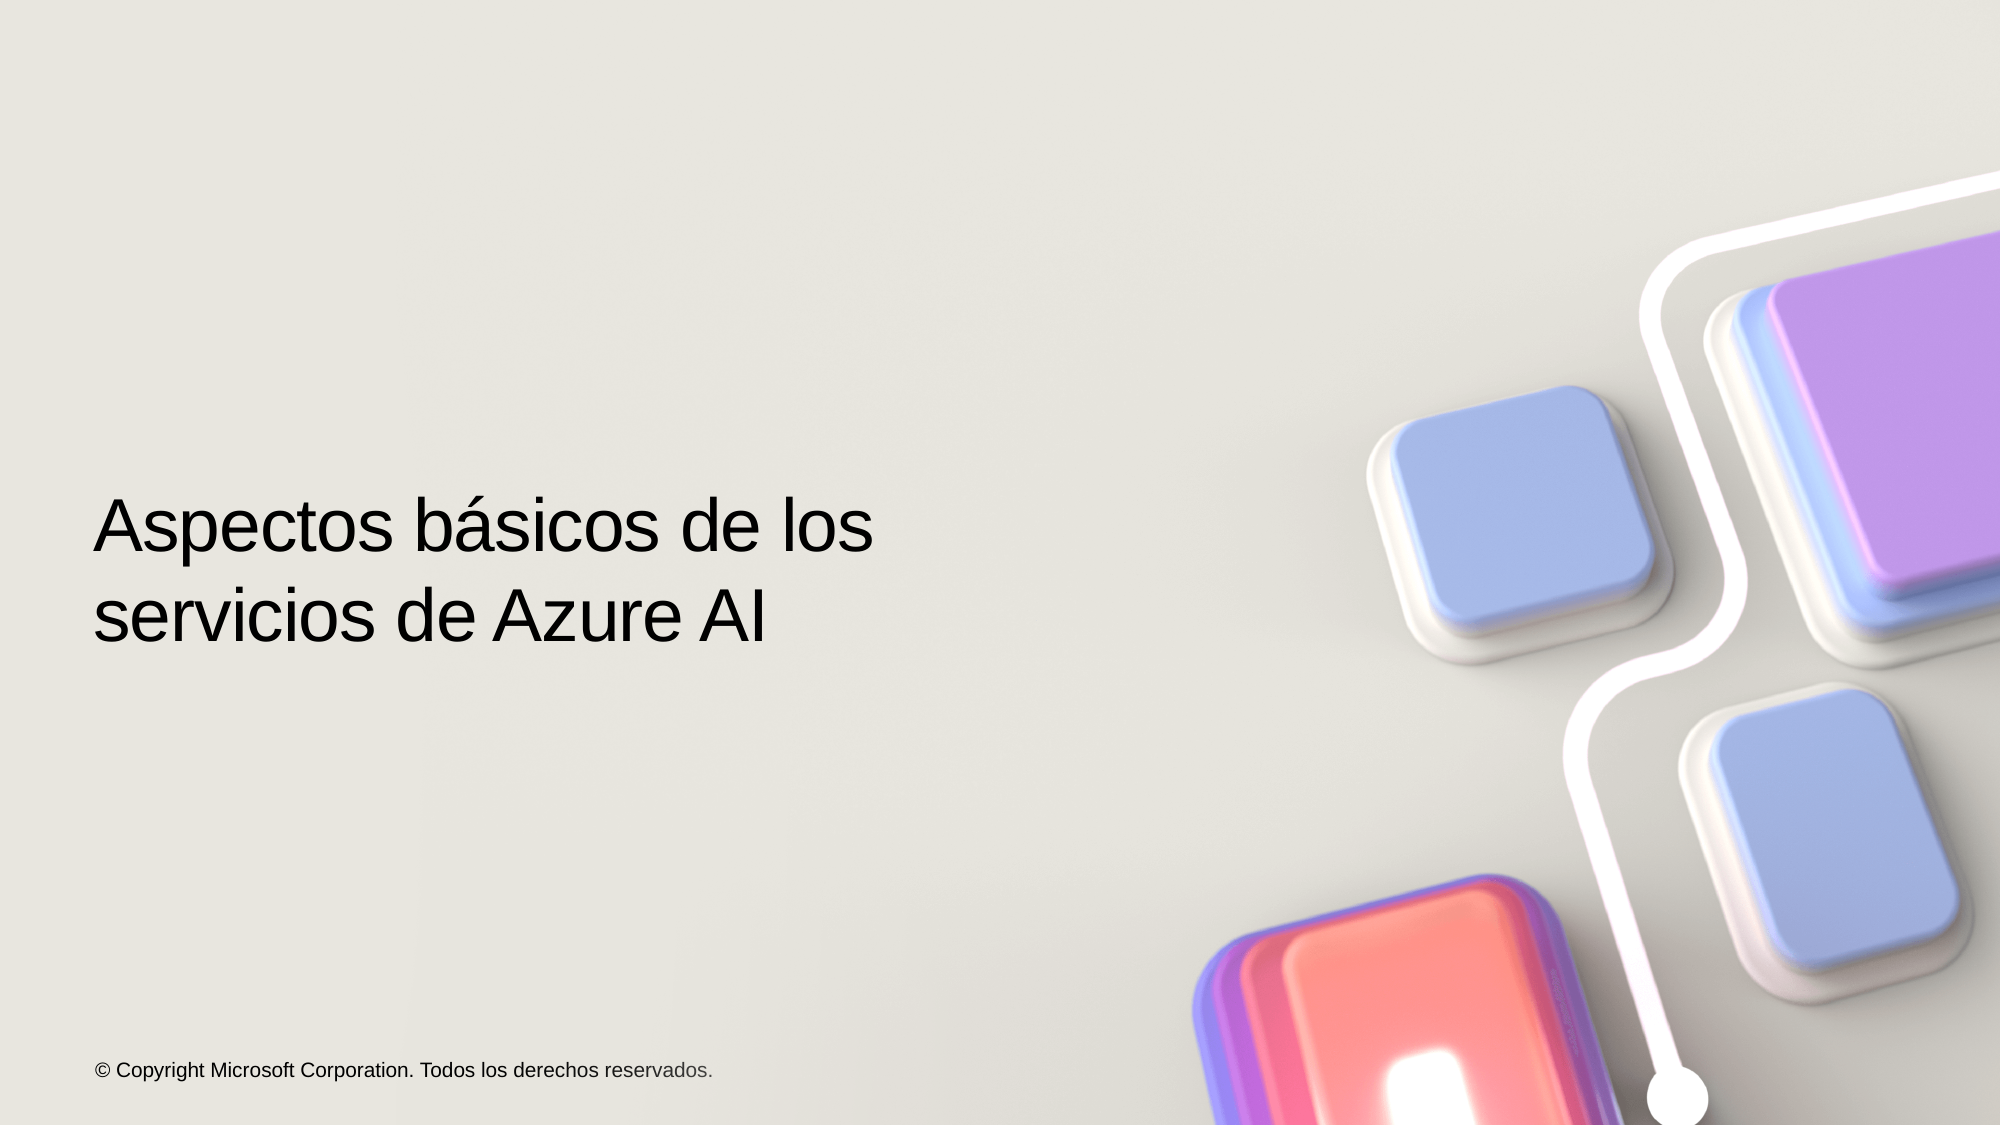

# Aspectos básicos de los servicios de Azure AI